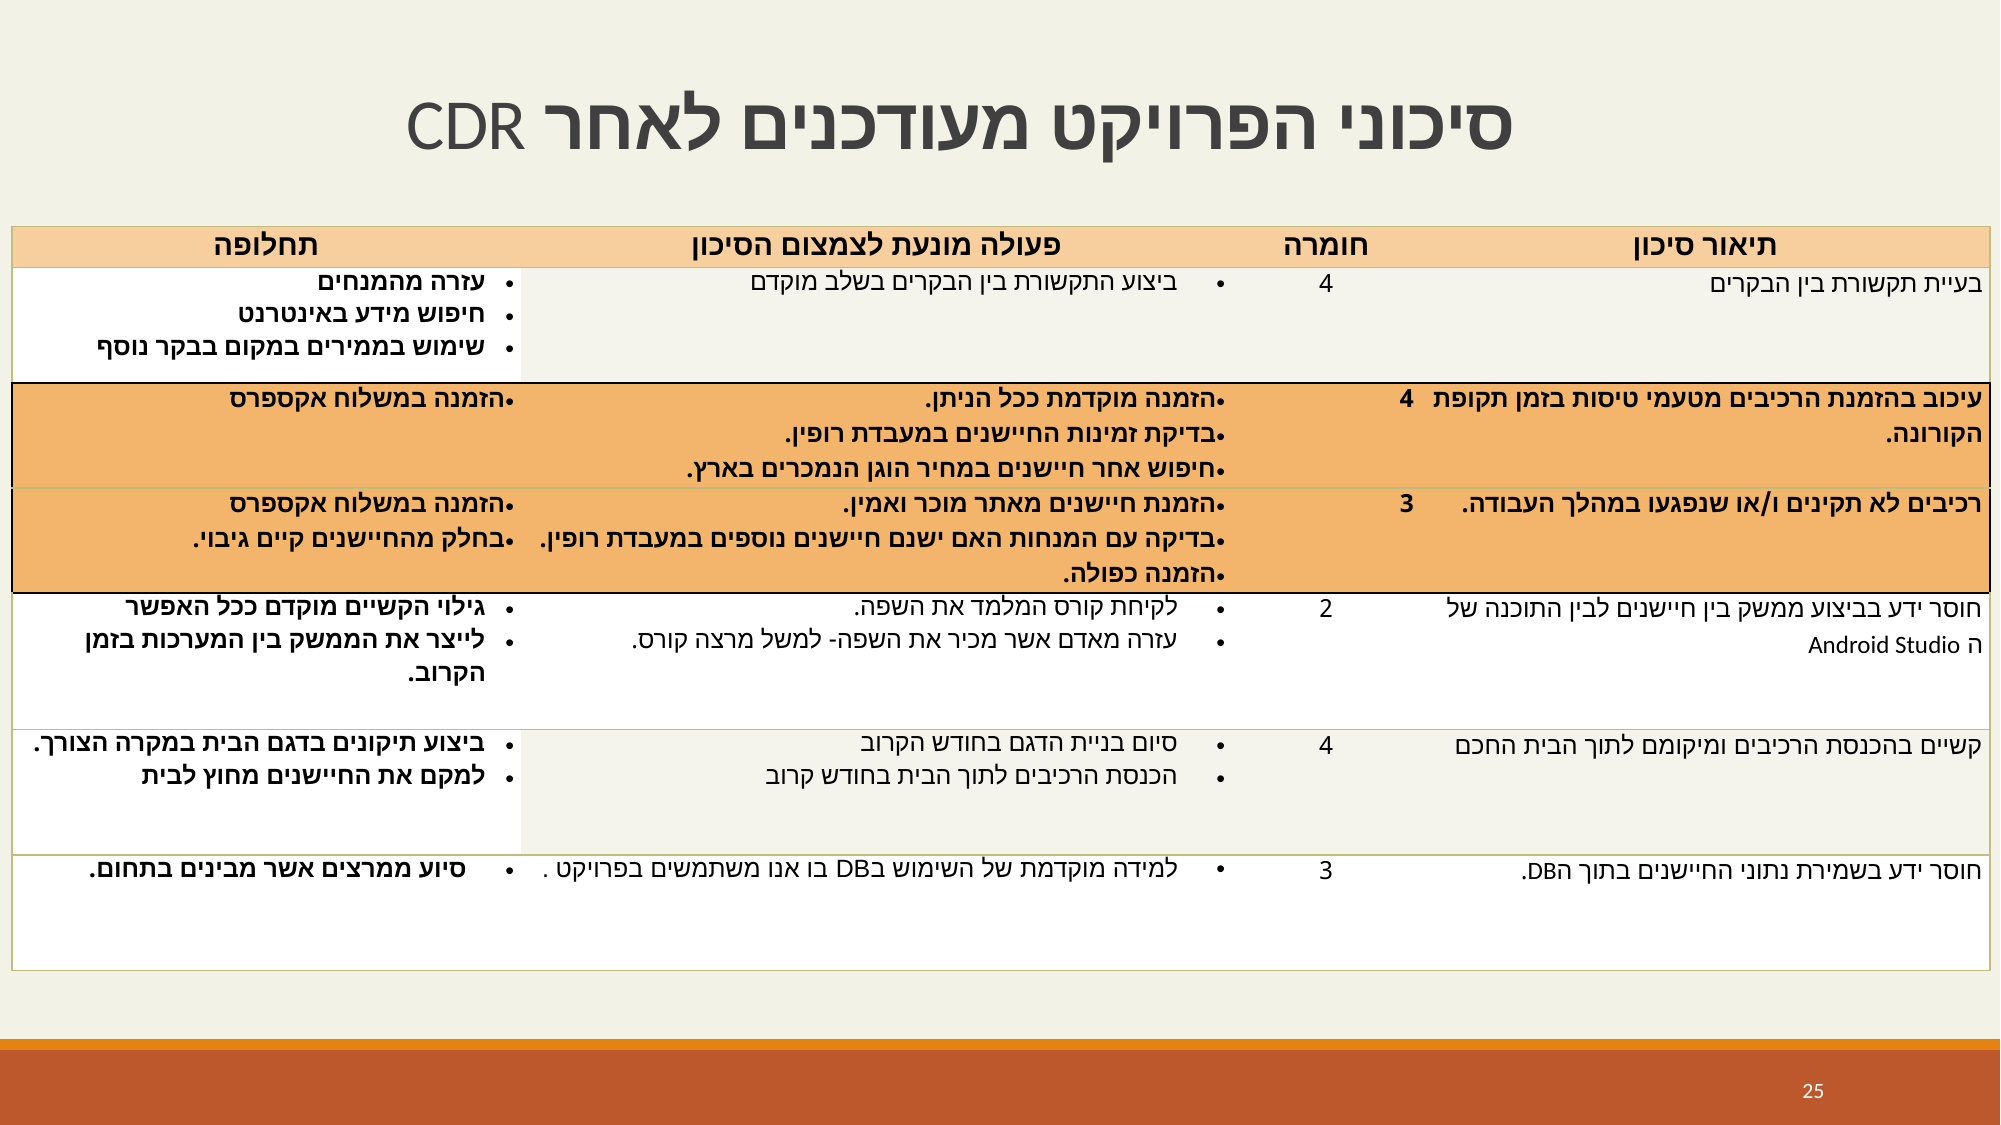

# סיכוני הפרויקט מעודכנים לאחר CDR
| תחלופה | פעולה מונעת לצמצום הסיכון | חומרה | תיאור סיכון |
| --- | --- | --- | --- |
| עזרה מהמנחים חיפוש מידע באינטרנט שימוש בממירים במקום בבקר נוסף | ביצוע התקשורת בין הבקרים בשלב מוקדם | 4 | בעיית תקשורת בין הבקרים |
| הזמנה במשלוח אקספרס | הזמנה מוקדמת ככל הניתן. בדיקת זמינות החיישנים במעבדת רופין. חיפוש אחר חיישנים במחיר הוגן הנמכרים בארץ. | 4 | עיכוב בהזמנת הרכיבים מטעמי טיסות בזמן תקופת הקורונה. |
| הזמנה במשלוח אקספרס בחלק מהחיישנים קיים גיבוי. | הזמנת חיישנים מאתר מוכר ואמין. בדיקה עם המנחות האם ישנם חיישנים נוספים במעבדת רופין. הזמנה כפולה. | 3 | רכיבים לא תקינים ו/או שנפגעו במהלך העבודה. |
| גילוי הקשיים מוקדם ככל האפשר לייצר את הממשק בין המערכות בזמן הקרוב. | לקיחת קורס המלמד את השפה. עזרה מאדם אשר מכיר את השפה- למשל מרצה קורס. | 2 | חוסר ידע בביצוע ממשק בין חיישנים לבין התוכנה של ה Android Studio |
| ביצוע תיקונים בדגם הבית במקרה הצורך. למקם את החיישנים מחוץ לבית | סיום בניית הדגם בחודש הקרוב הכנסת הרכיבים לתוך הבית בחודש קרוב | 4 | קשיים בהכנסת הרכיבים ומיקומם לתוך הבית החכם |
| סיוע ממרצים אשר מבינים בתחום. | למידה מוקדמת של השימוש בDB בו אנו משתמשים בפרויקט . | 3 | חוסר ידע בשמירת נתוני החיישנים בתוך הDB. |
25